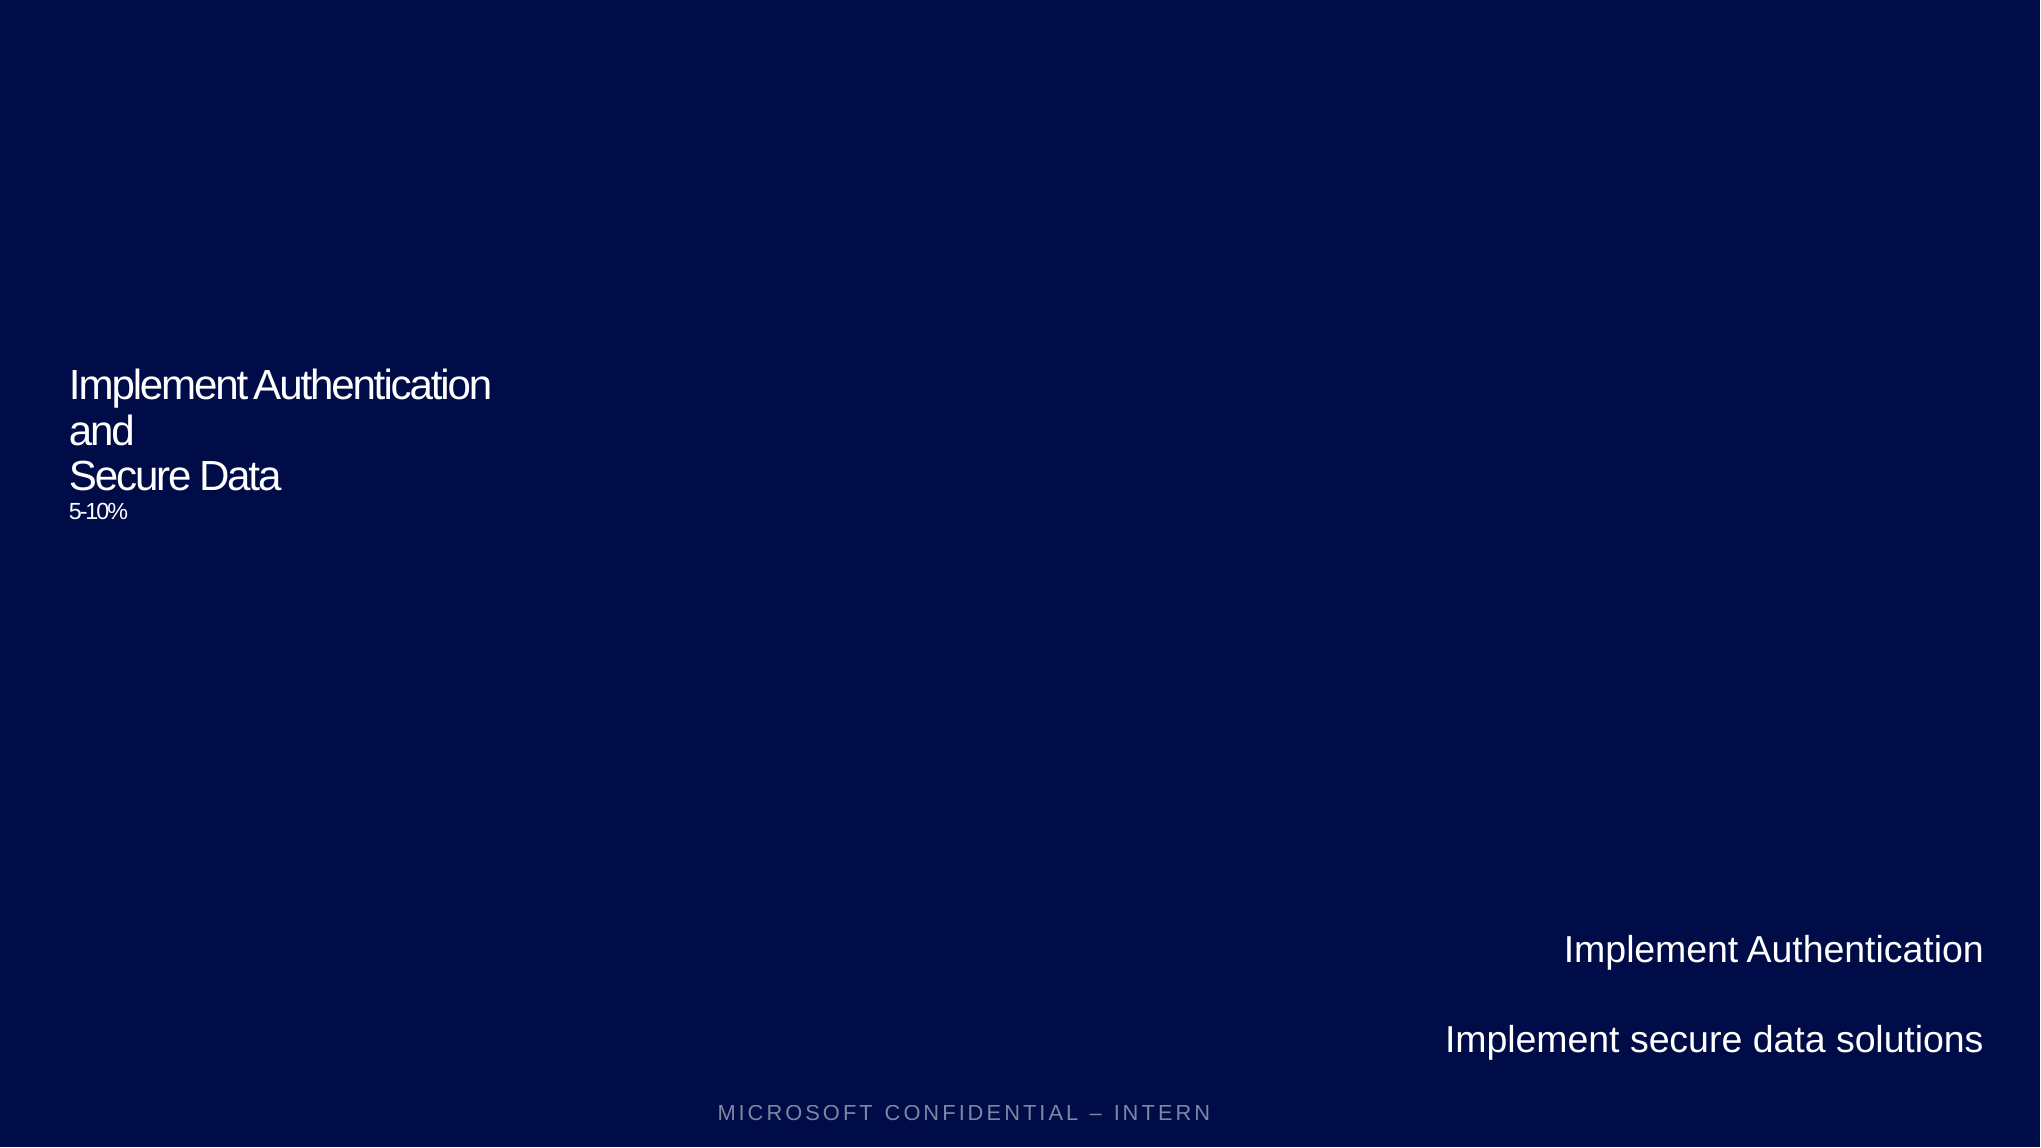

# Implement Authentication and Secure Data 5-10%
Implement Authentication
Implement secure data solutions